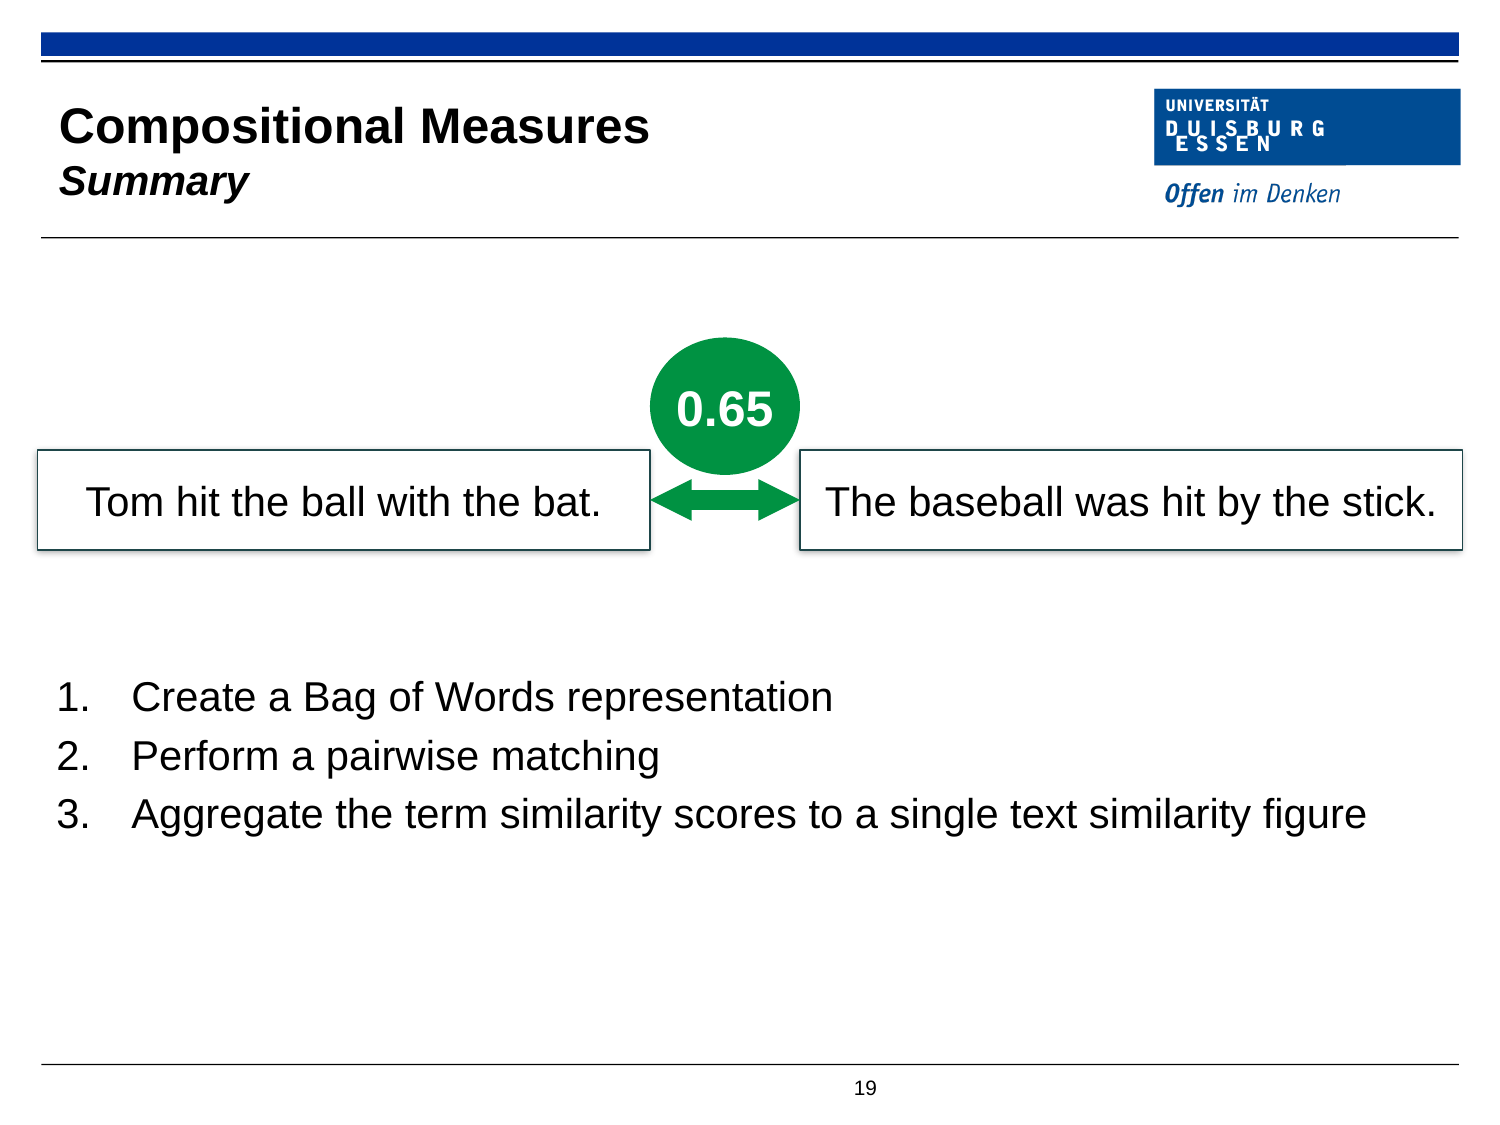

# Compositional Measures Summary
0.65
Tom hit the ball with the bat.
The baseball was hit by the stick.
Create a Bag of Words representation
Perform a pairwise matching
Aggregate the term similarity scores to a single text similarity figure